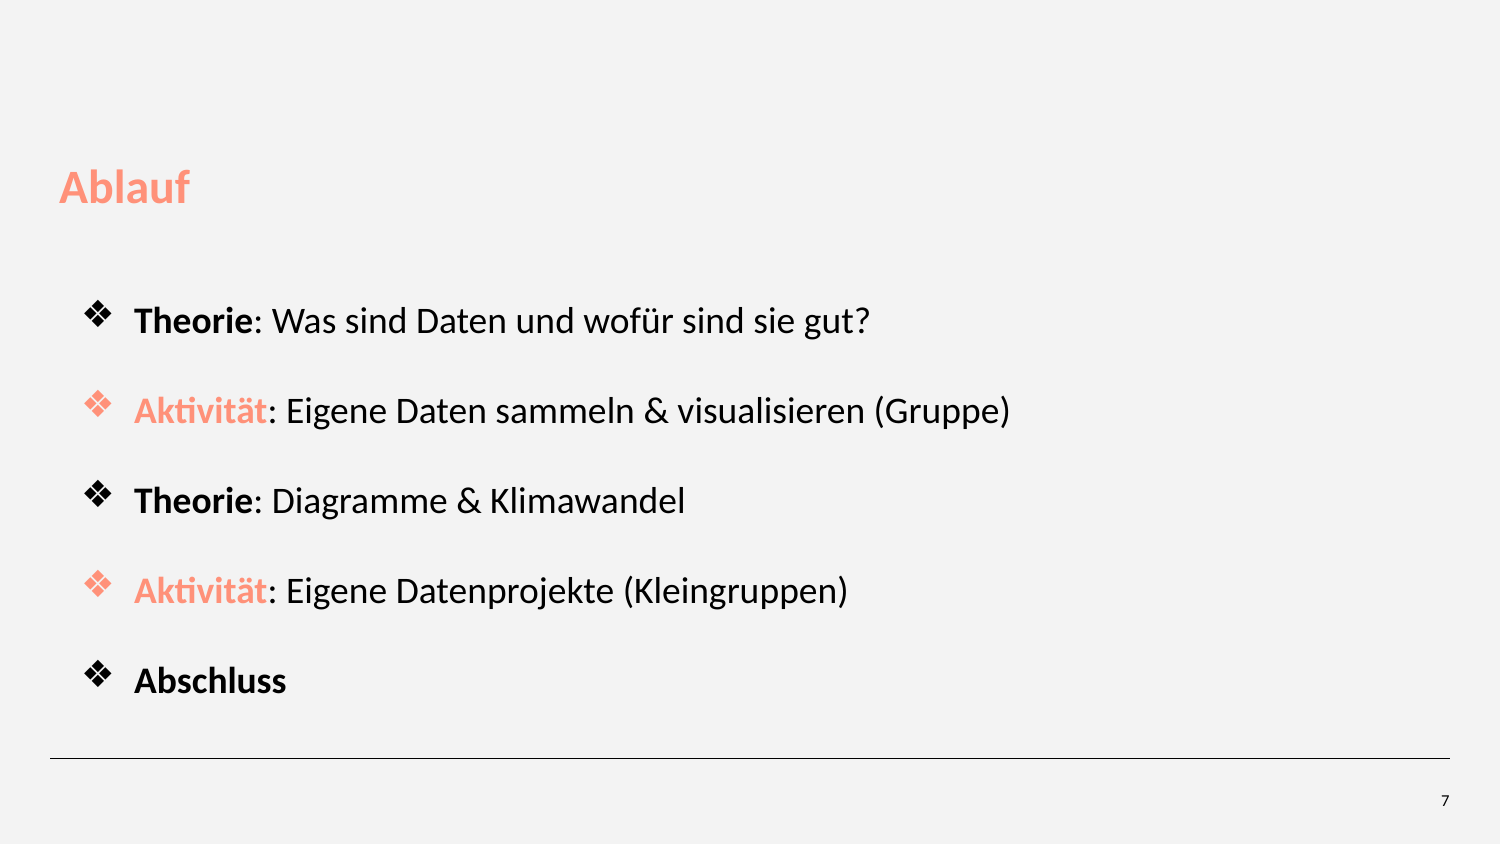

# Ablauf
Theorie: Was sind Daten und wofür sind sie gut?
Aktivität: Eigene Daten sammeln & visualisieren (Gruppe)
Theorie: Diagramme & Klimawandel
Aktivität: Eigene Datenprojekte (Kleingruppen)
Abschluss
 7